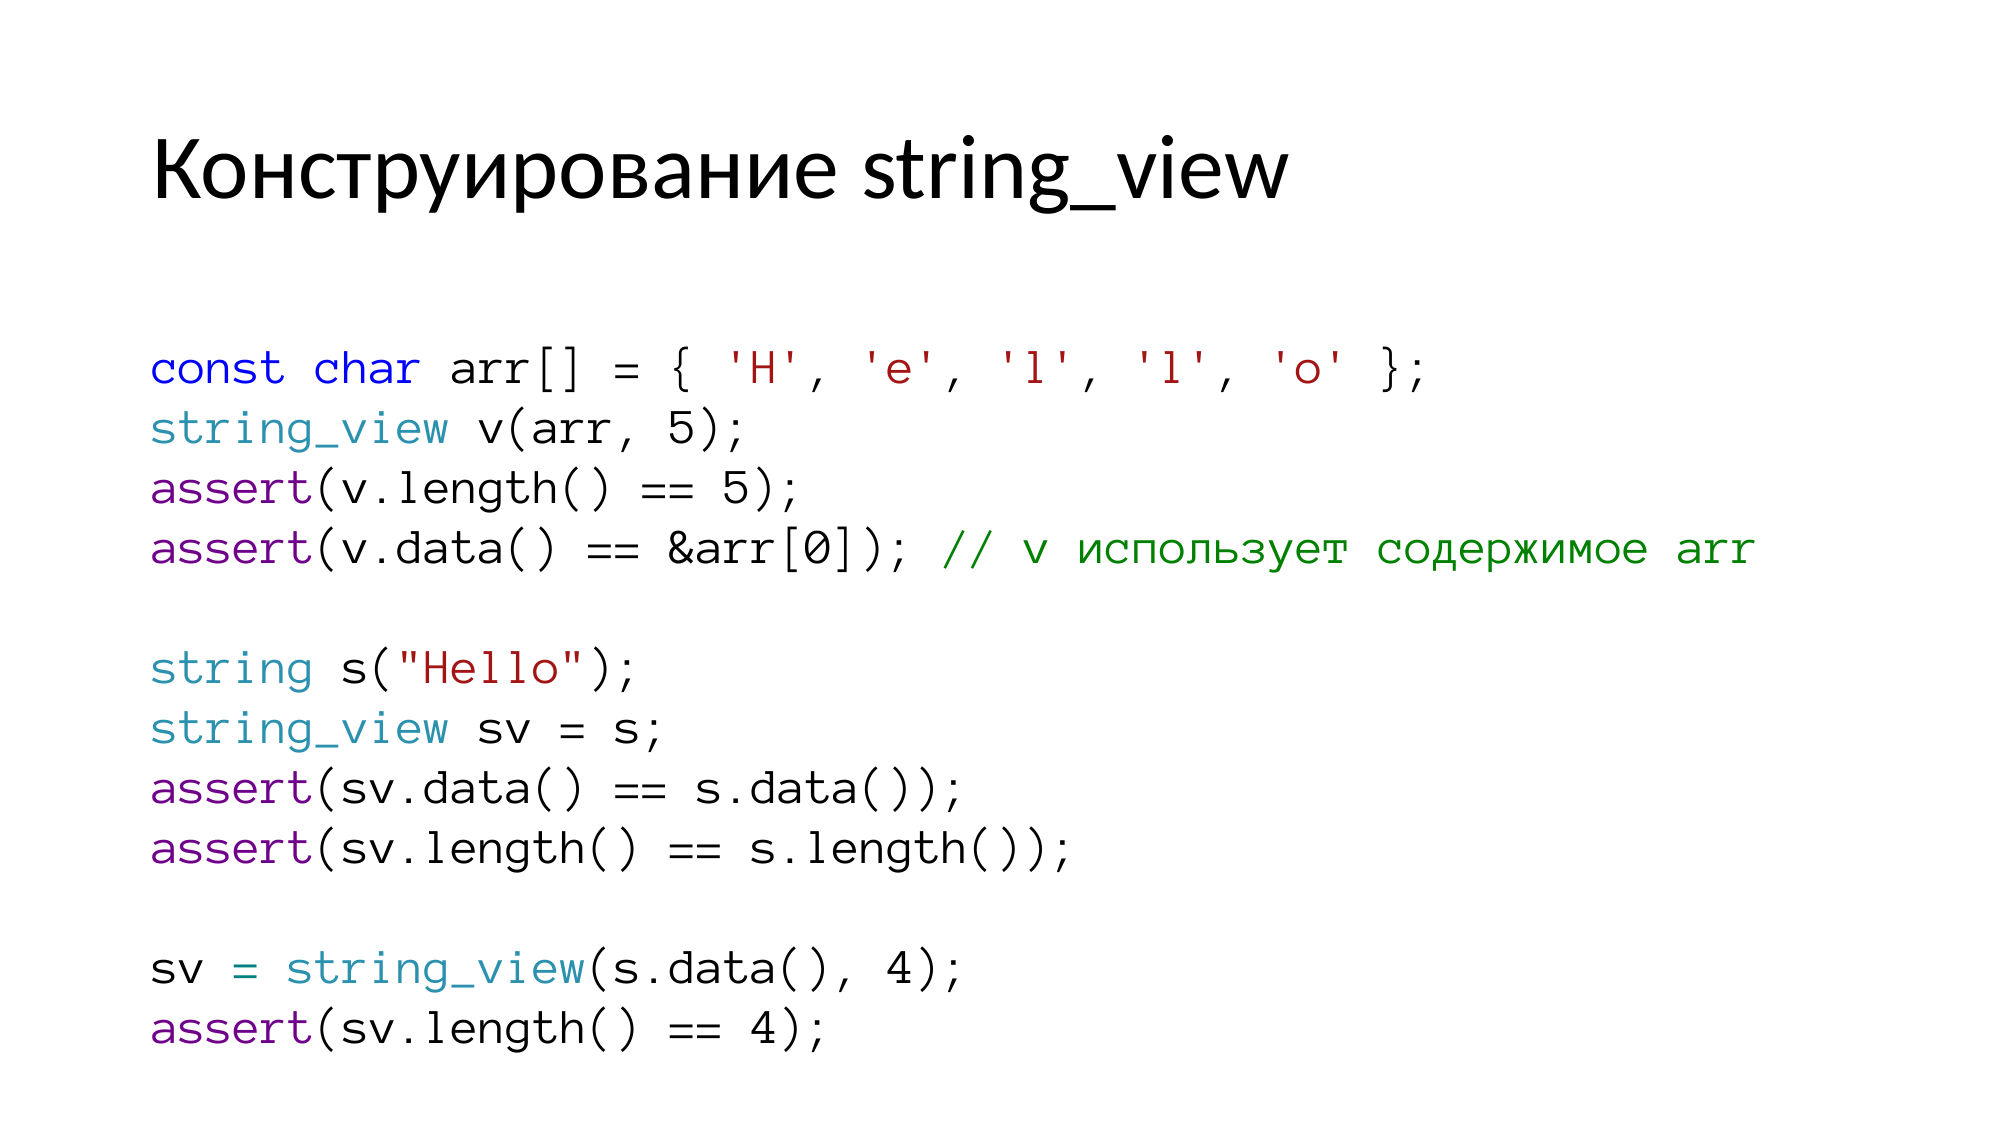

# Конструирование string_view
const char arr[] = { 'H', 'e', 'l', 'l', 'o' };
string_view v(arr, 5);
assert(v.length() == 5);
assert(v.data() == &arr[0]); // v использует содержимое arr

string s("Hello");
string_view sv = s;
assert(sv.data() == s.data());
assert(sv.length() == s.length());

sv = string_view(s.data(), 4);
assert(sv.length() == 4);